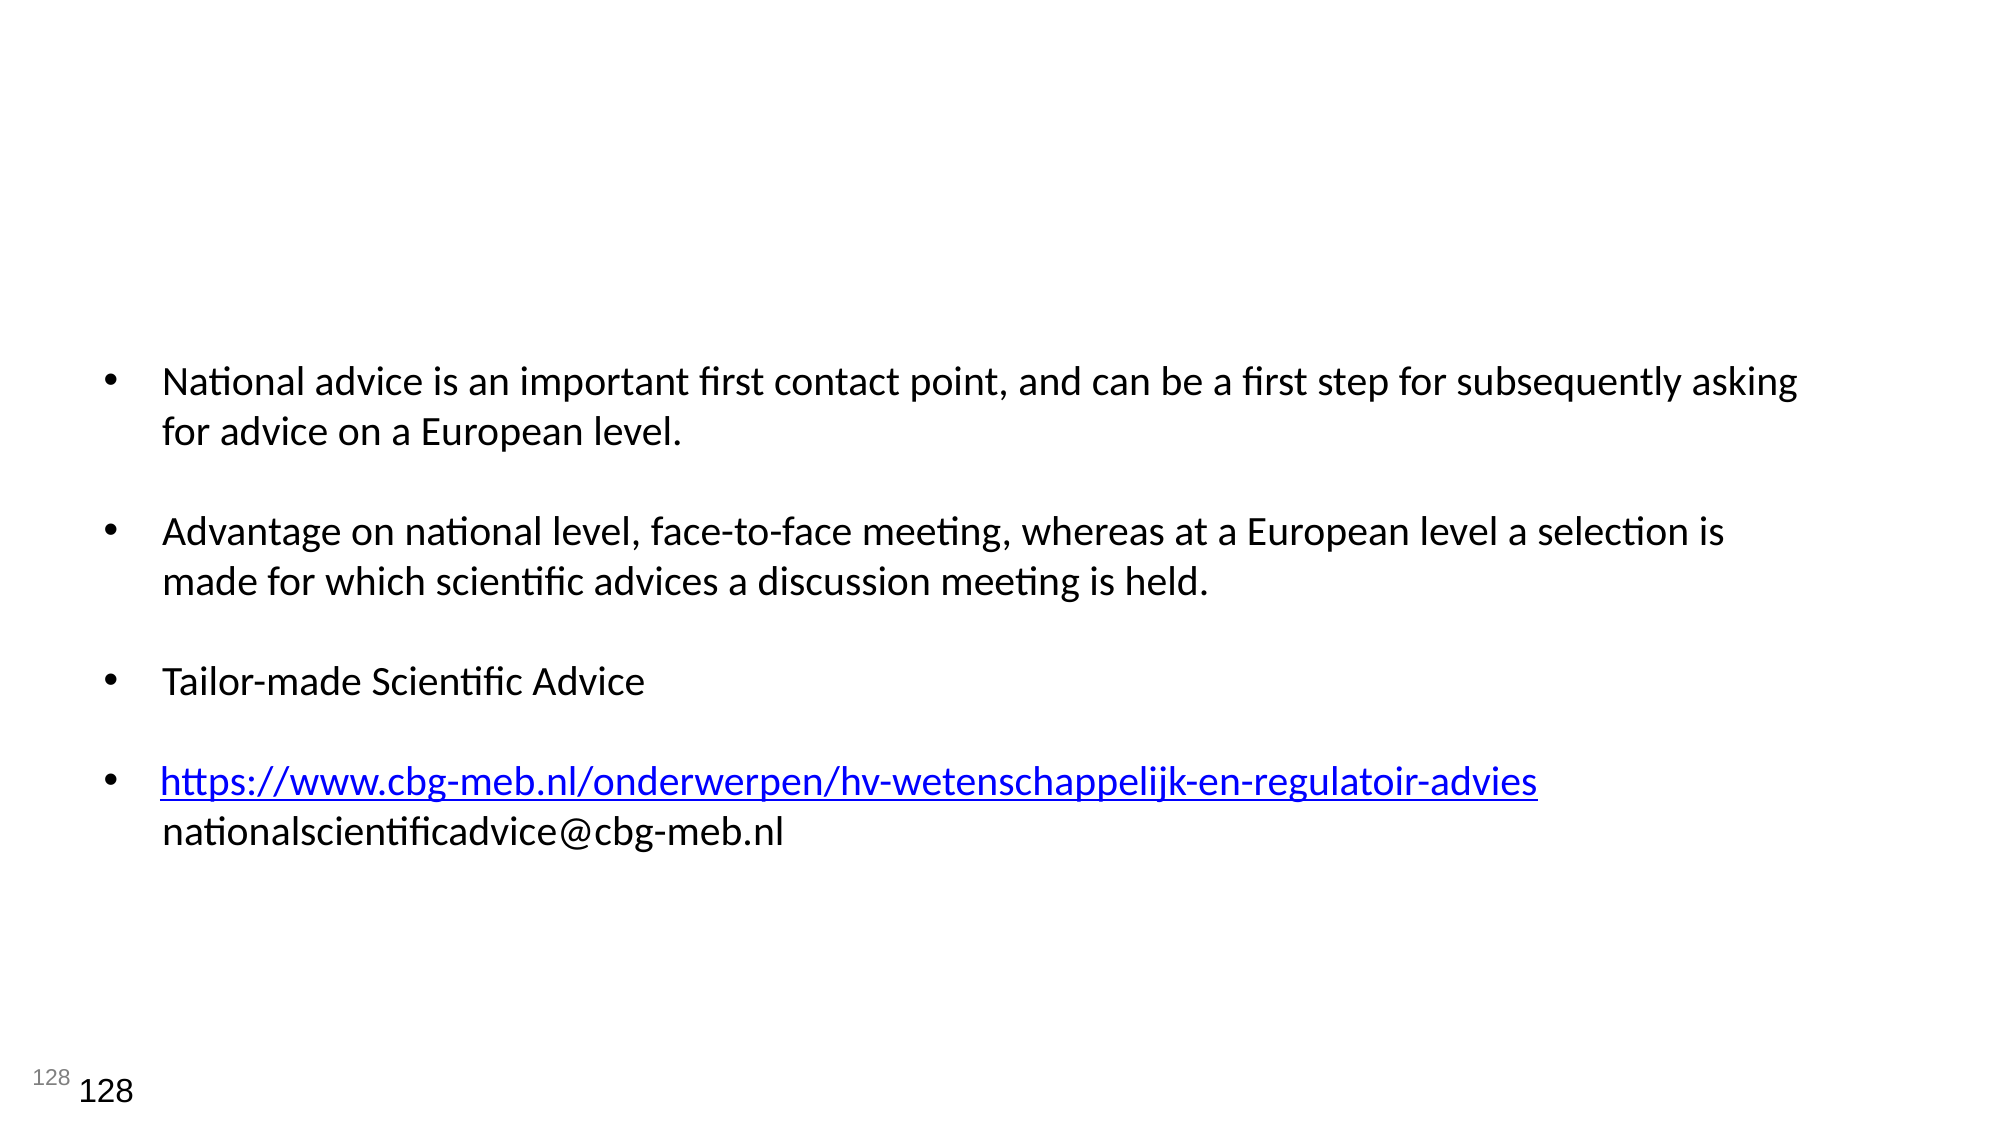

National Scientific Advice

National advice is an important first contact point, and can be a first step for subsequently asking for advice on a European level.

Advantage on national level, face-to-face meeting, whereas at a European level a selection is made for which scientific advices a discussion meeting is held.

Tailor-made Scientific Advice

https://www.cbg-meb.nl/onderwerpen/hv-wetenschappelijk-en-regulatoir-advies
	nationalscientificadvice@cbg-meb.nl
128